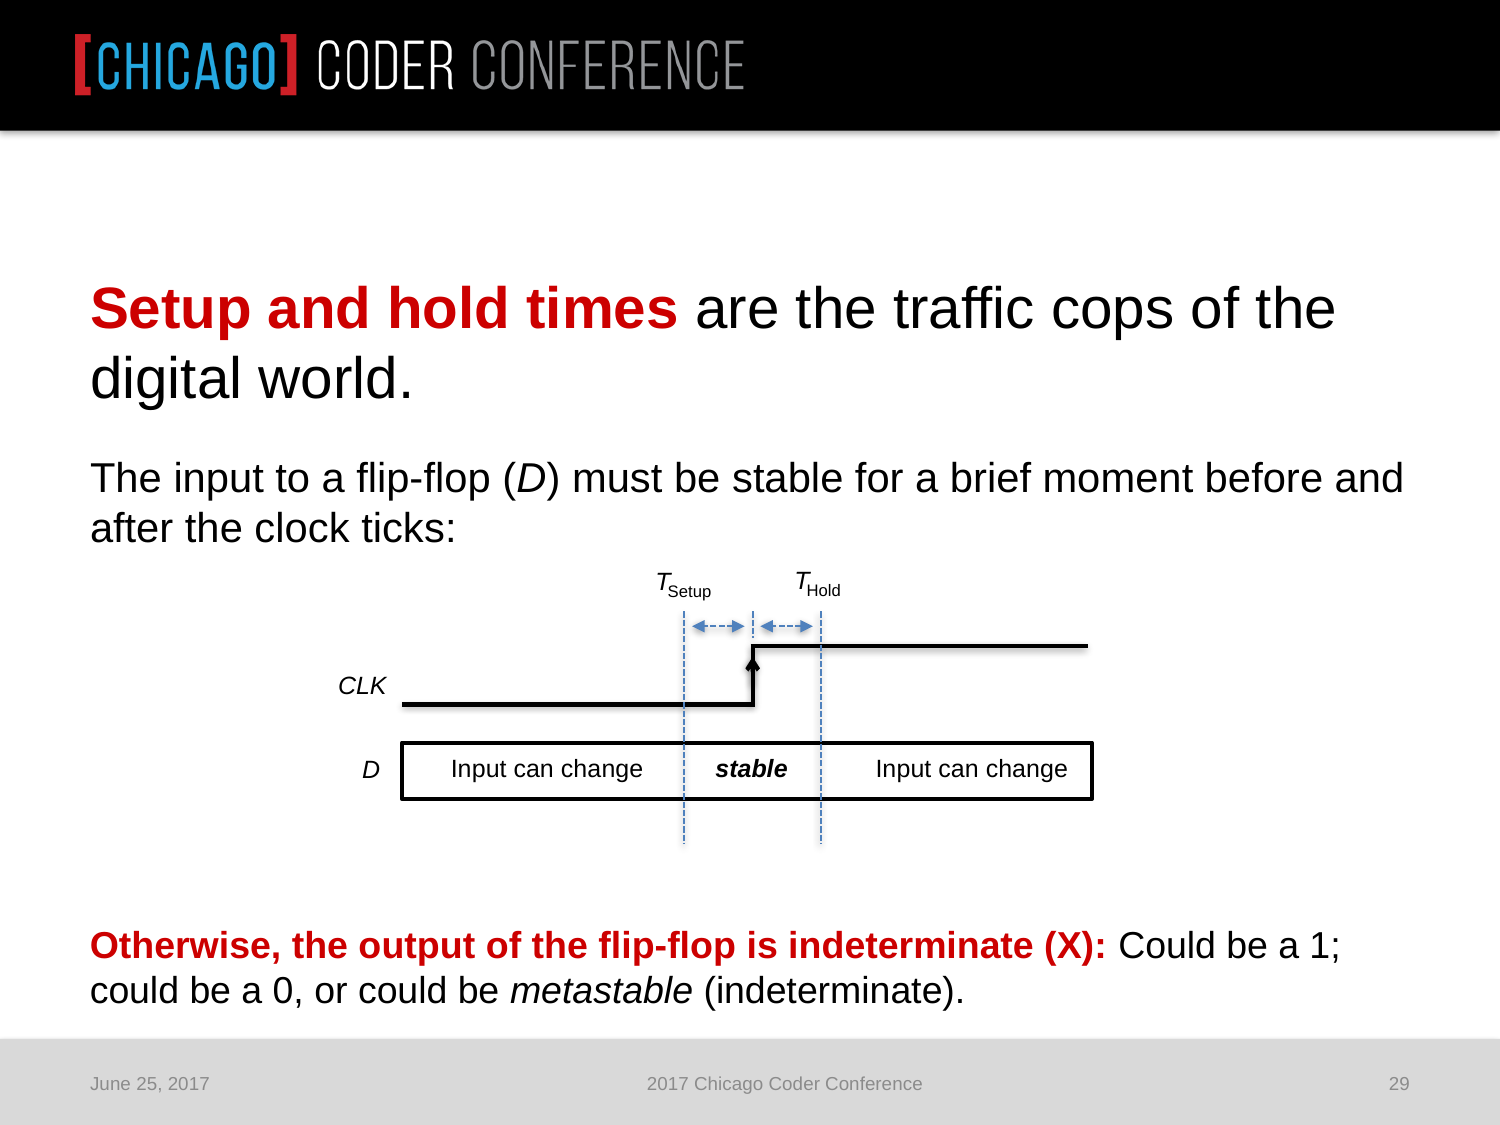

Setup and hold times are the traffic cops of the digital world.

The input to a flip-flop (D) must be stable for a brief moment before and after the clock ticks:
T
T
Hold
Setup
CLK

Input can change
stable
Input can change
D
Otherwise, the output of the flip-flop is indeterminate (X): Could be a 1; could be a 0, or could be metastable (indeterminate).
June 25, 2017
2017 Chicago Coder Conference
29